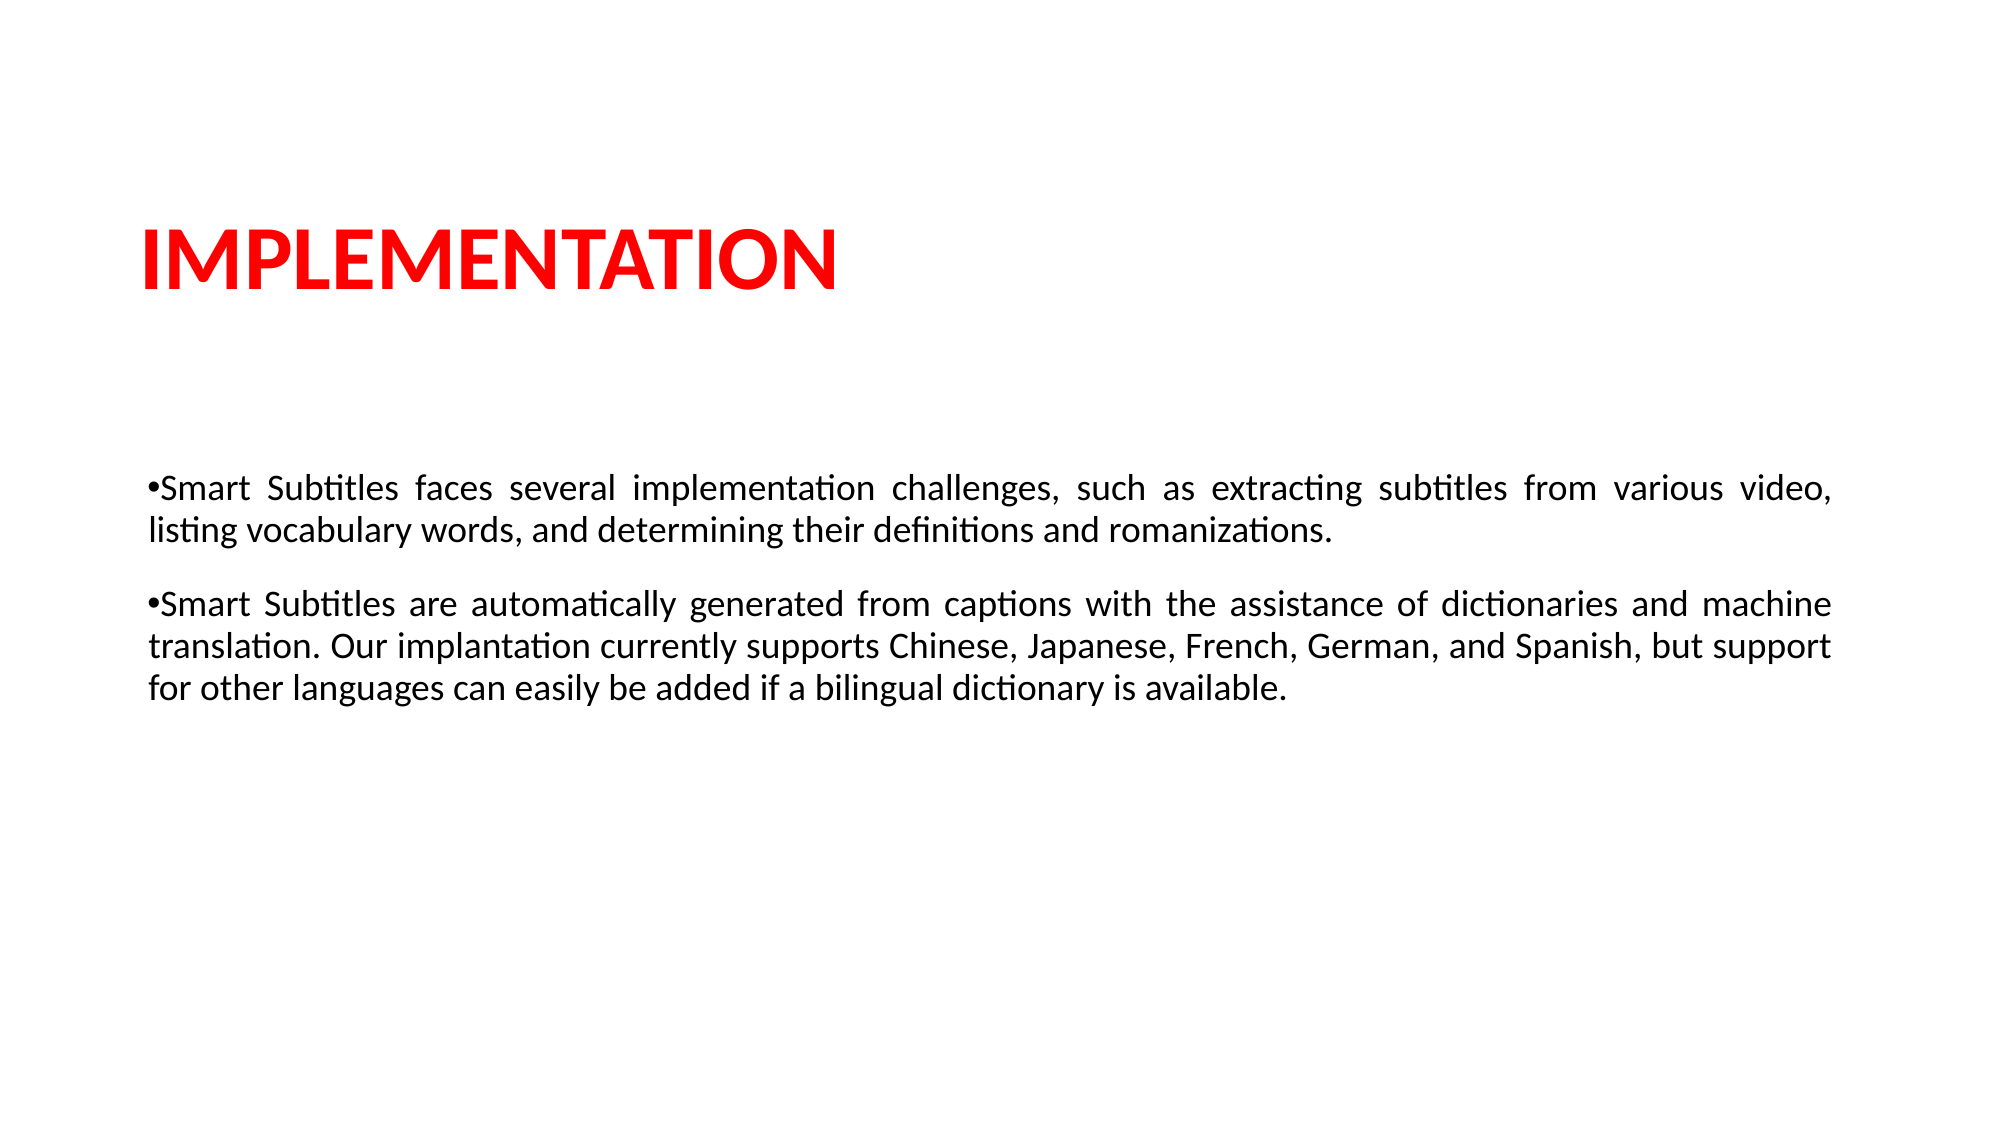

# IMPLEMENTATION
Smart Subtitles faces several implementation challenges, such as extracting subtitles from various video, listing vocabulary words, and determining their definitions and romanizations.
Smart Subtitles are automatically generated from captions with the assistance of dictionaries and machine translation. Our implantation currently supports Chinese, Japanese, French, German, and Spanish, but support for other languages can easily be added if a bilingual dictionary is available.